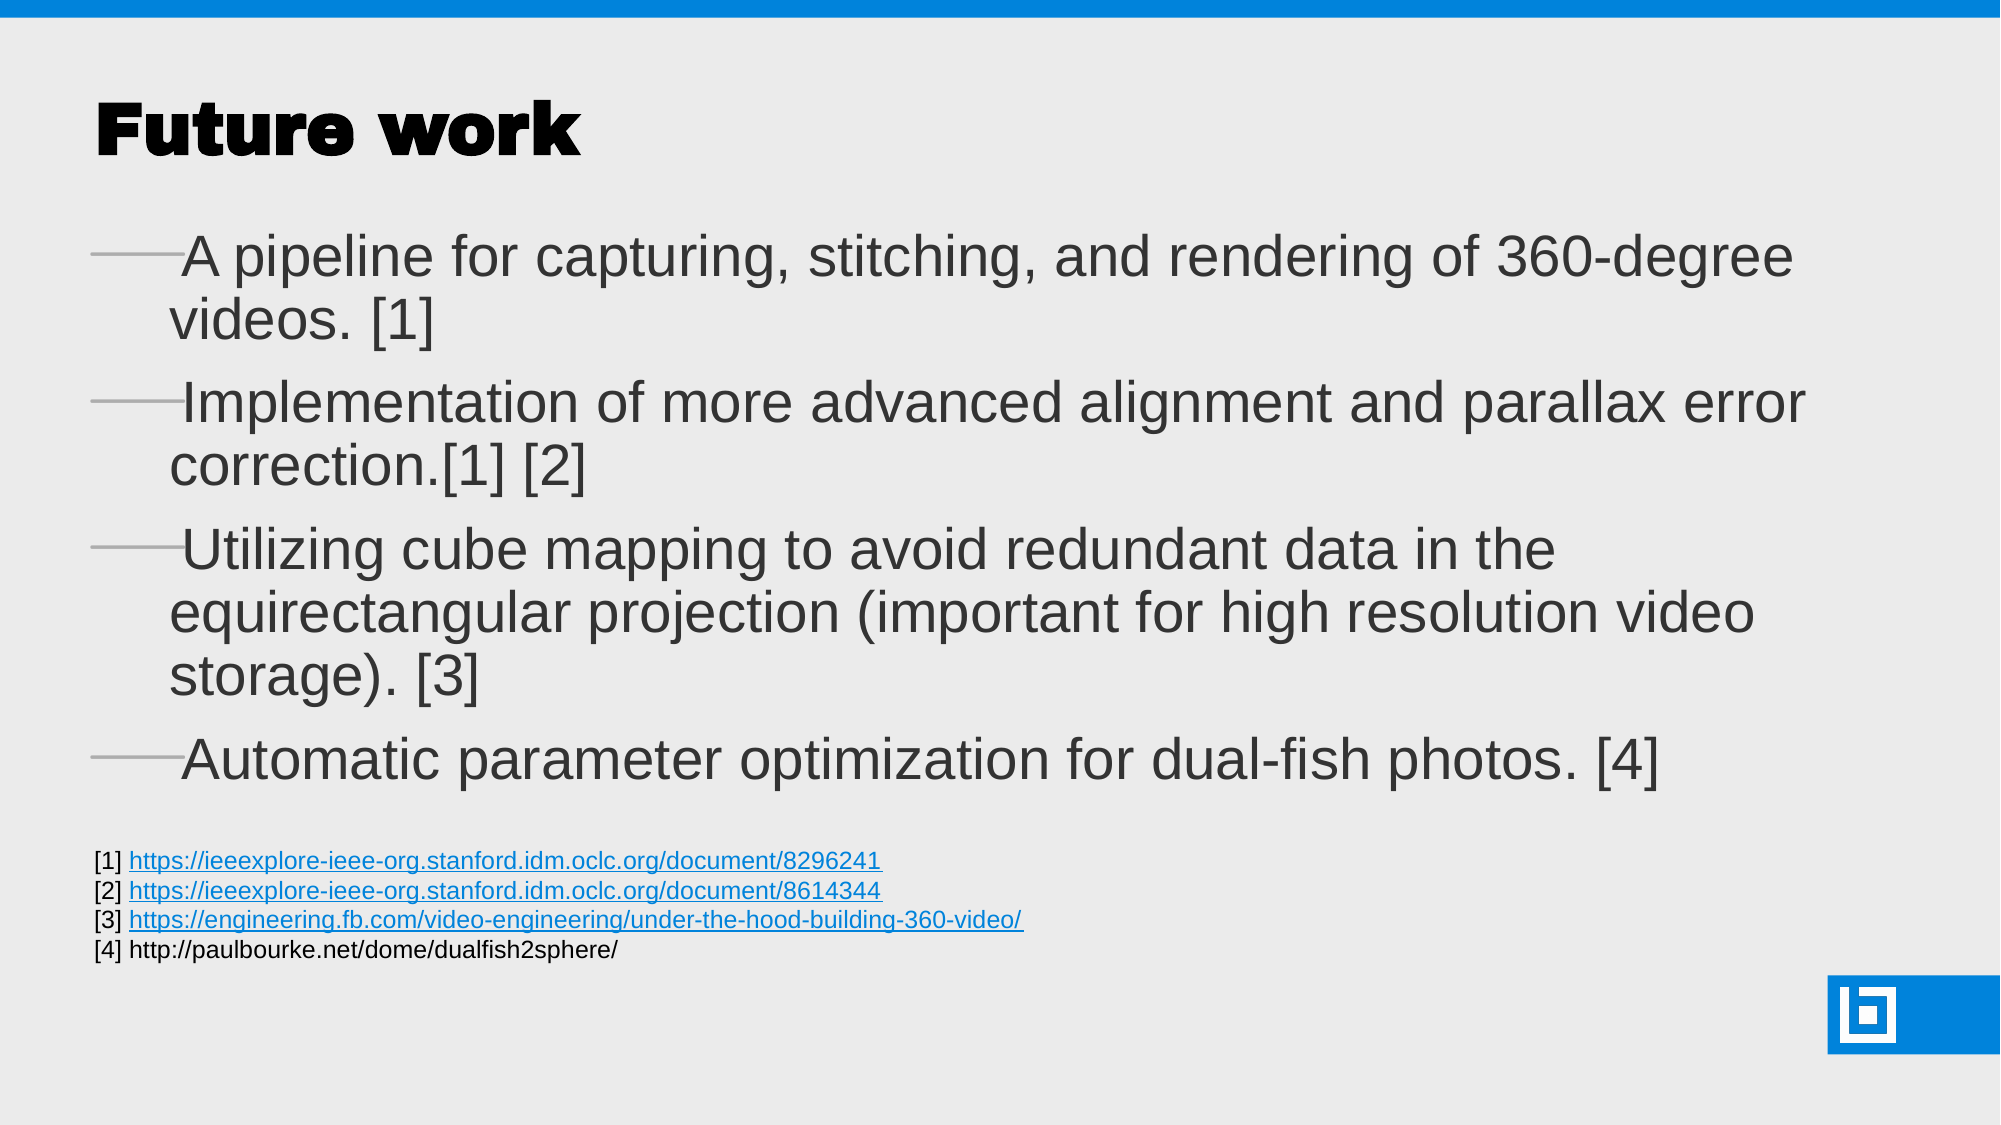

# Future work
A pipeline for capturing, stitching, and rendering of 360-degree videos. [1]
Implementation of more advanced alignment and parallax error correction.[1] [2]
Utilizing cube mapping to avoid redundant data in the equirectangular projection (important for high resolution video storage). [3]
Automatic parameter optimization for dual-fish photos. [4]
[1] https://ieeexplore-ieee-org.stanford.idm.oclc.org/document/8296241
[2] https://ieeexplore-ieee-org.stanford.idm.oclc.org/document/8614344
[3] https://engineering.fb.com/video-engineering/under-the-hood-building-360-video/
[4] http://paulbourke.net/dome/dualfish2sphere/